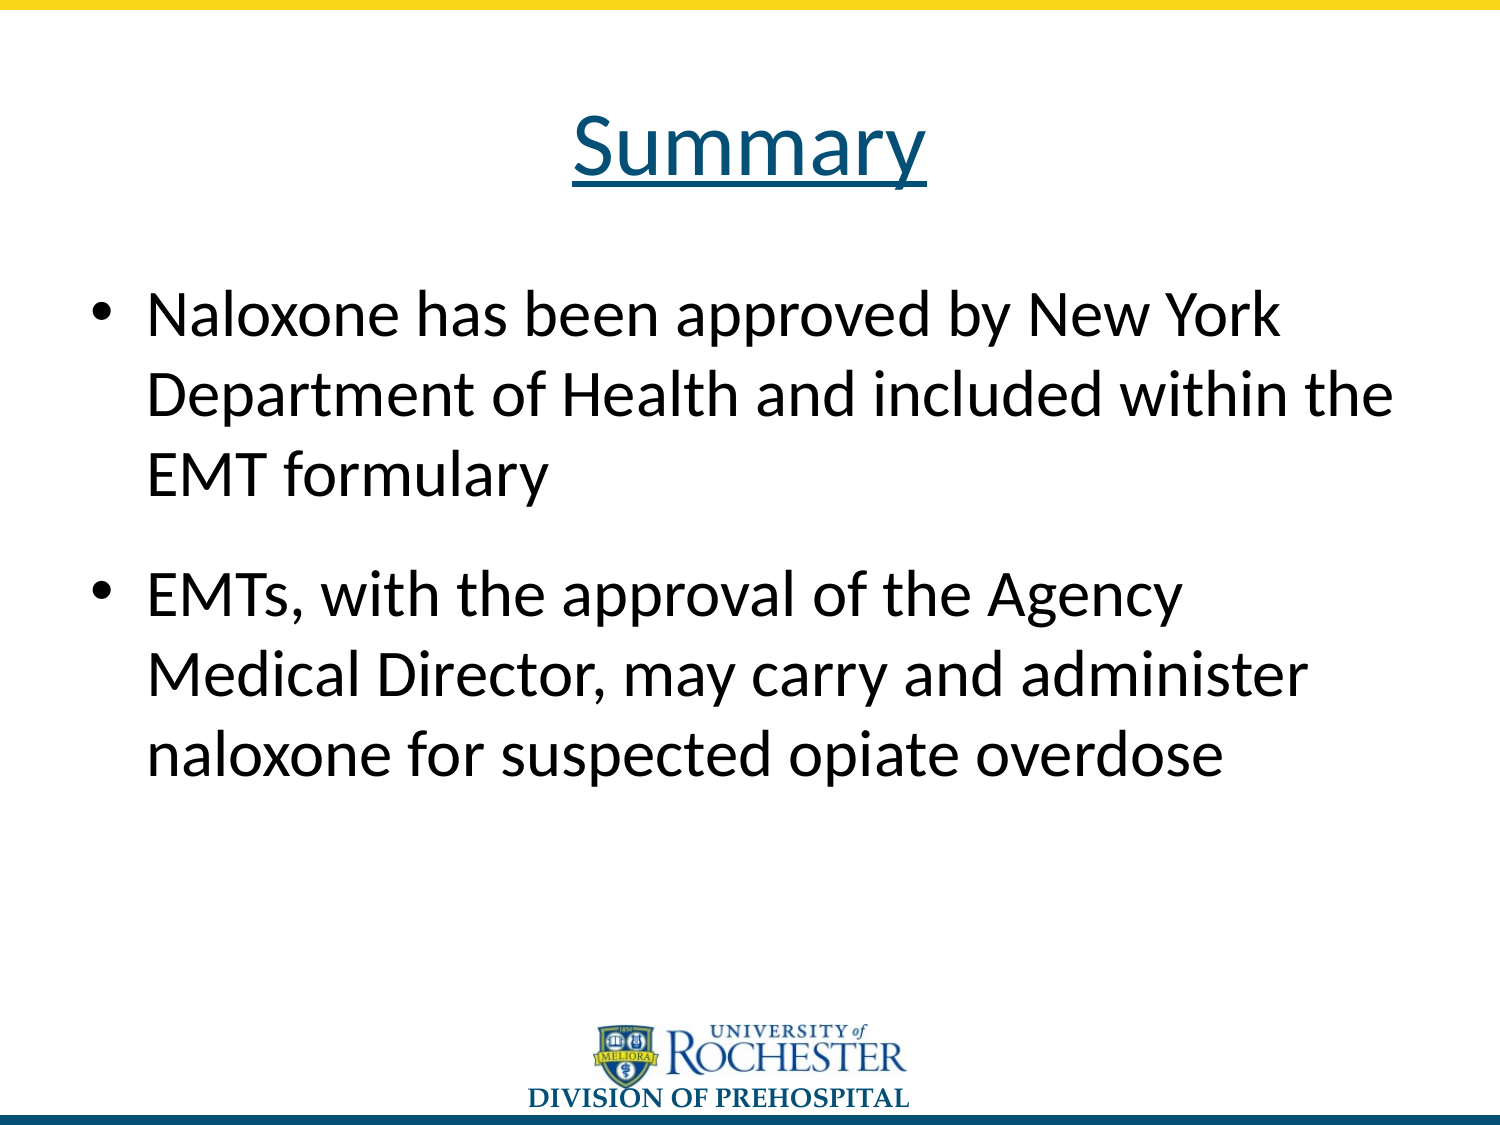

# Summary
Naloxone has been approved by New York Department of Health and included within the EMT formulary

EMTs, with the approval of the Agency Medical Director, may carry and administer naloxone for suspected opiate overdose